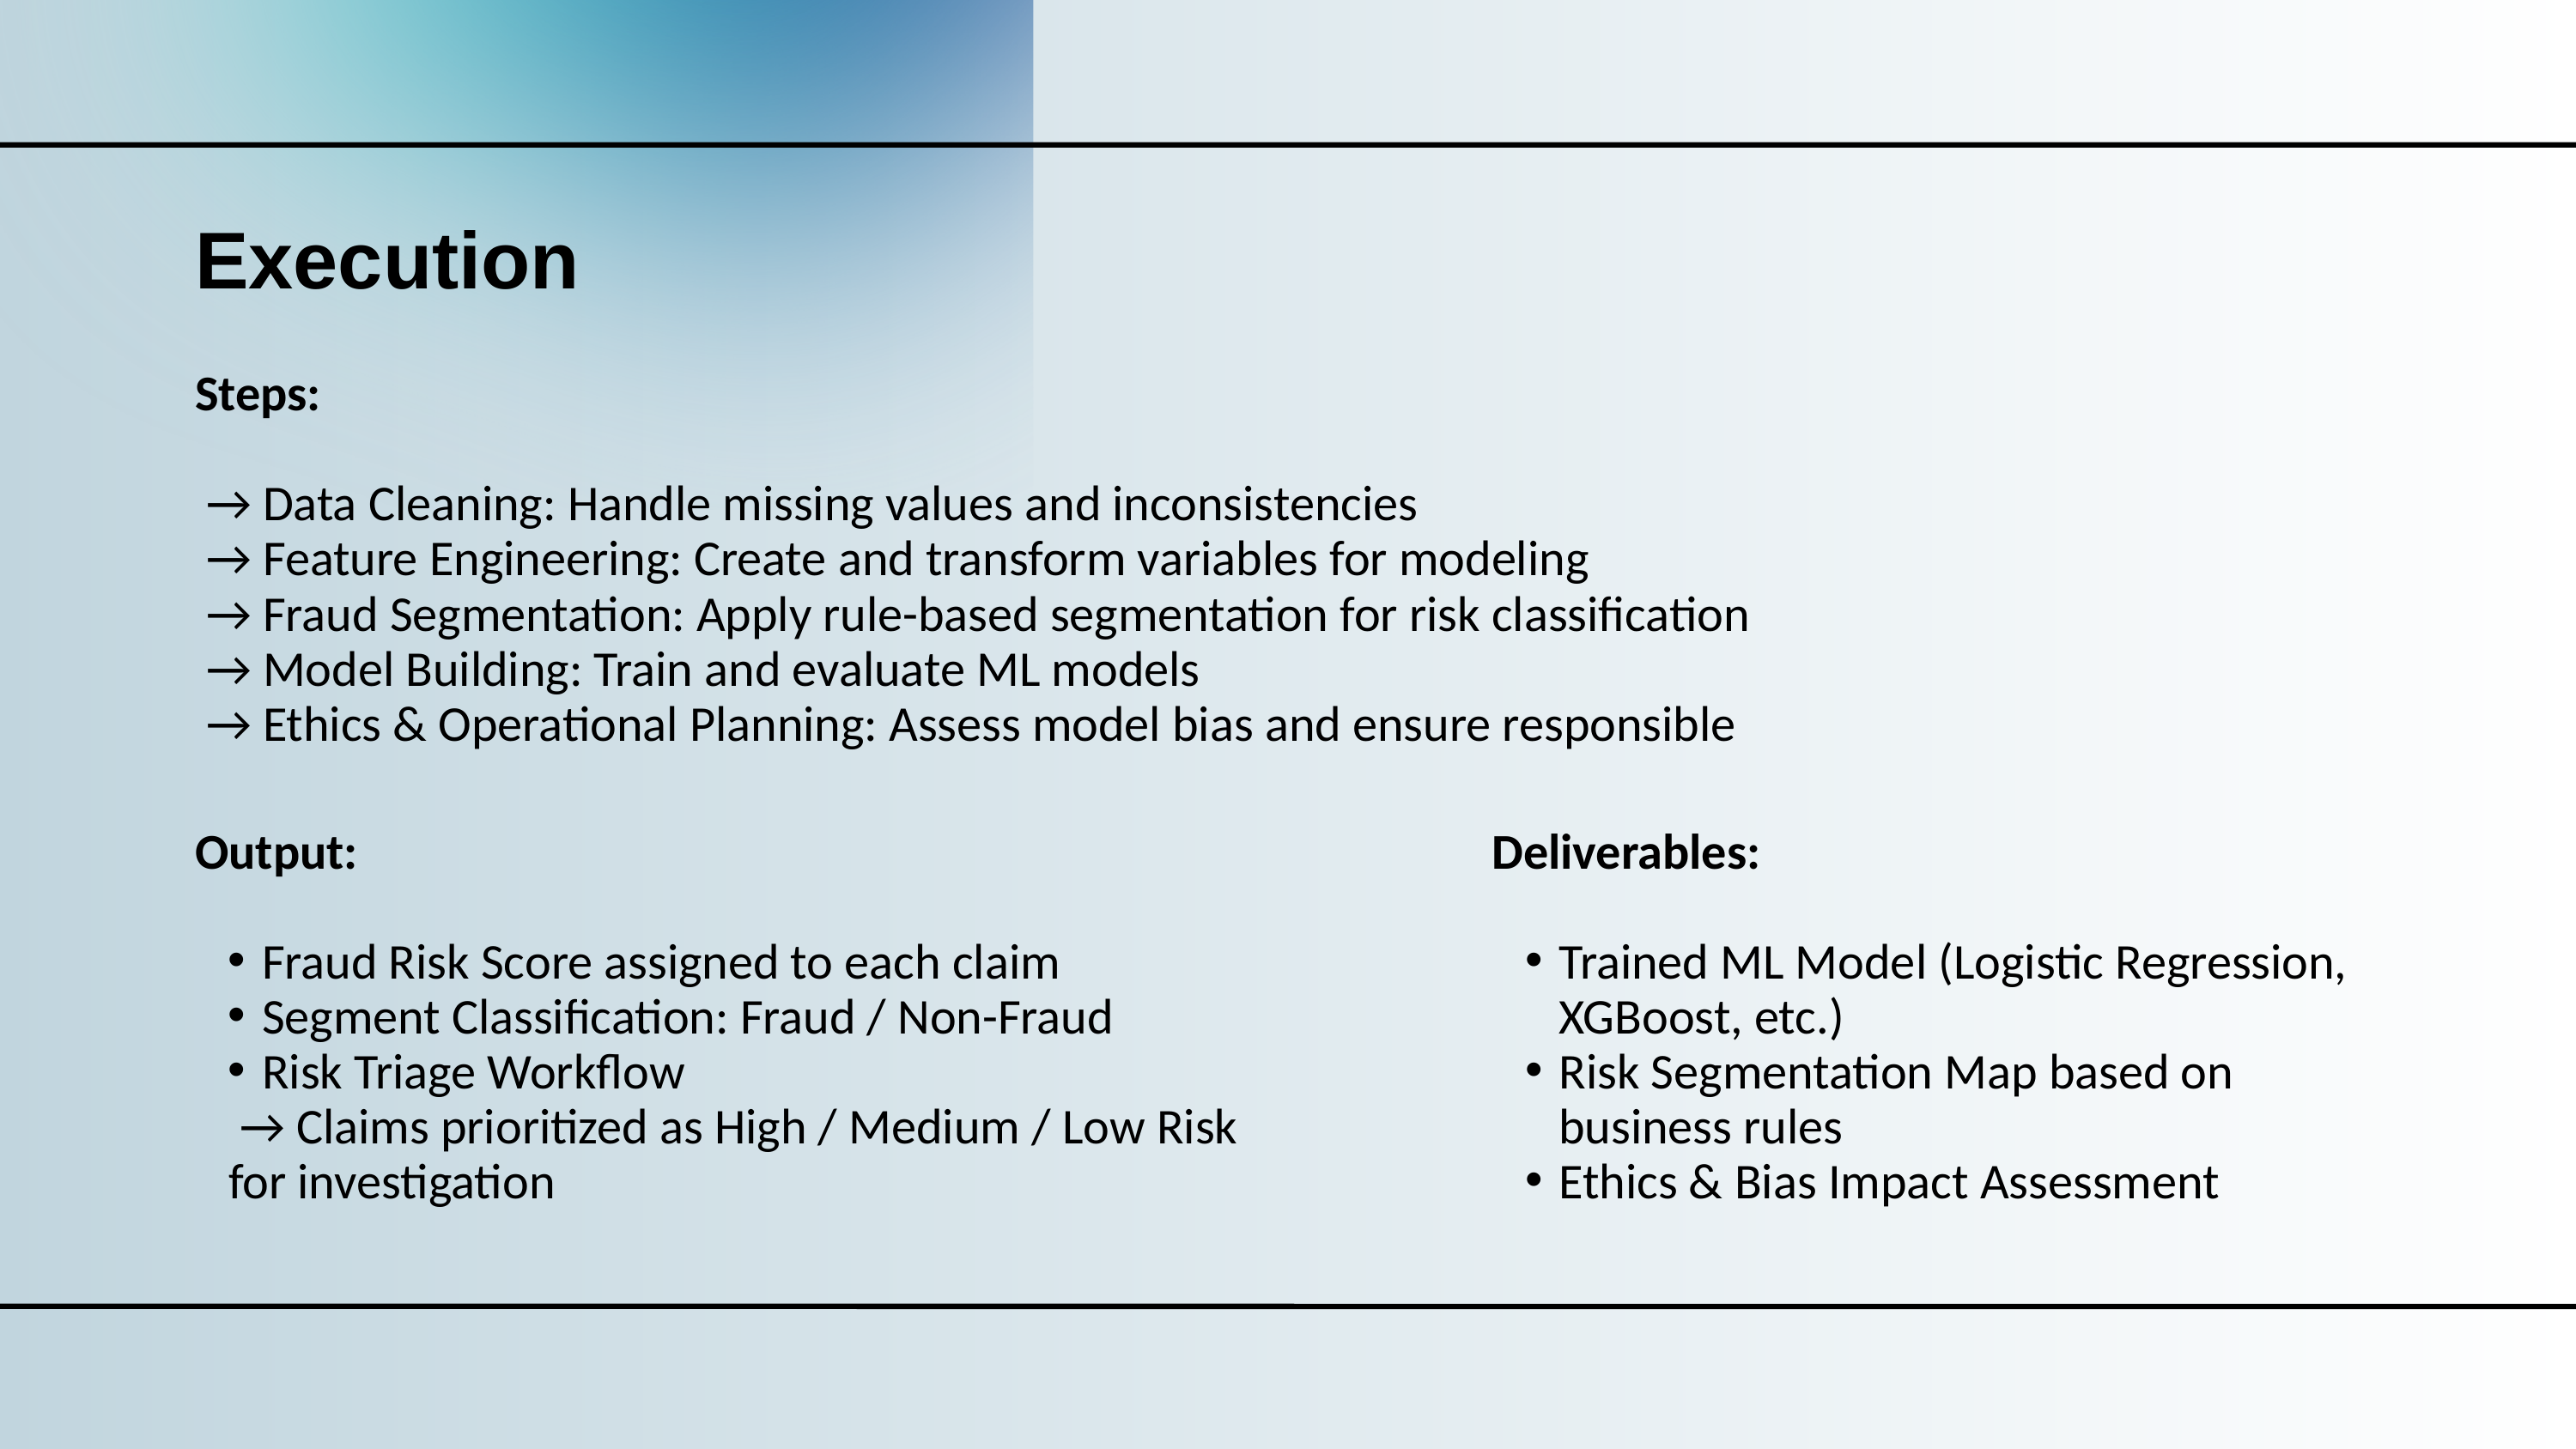

Execution
Steps:

 → Data Cleaning: Handle missing values and inconsistencies
 → Feature Engineering: Create and transform variables for modeling
 → Fraud Segmentation: Apply rule-based segmentation for risk classification
 → Model Building: Train and evaluate ML models
 → Ethics & Operational Planning: Assess model bias and ensure responsible
Deliverables:

Trained ML Model (Logistic Regression, XGBoost, etc.)
Risk Segmentation Map based on business rules
Ethics & Bias Impact Assessment
Output:

Fraud Risk Score assigned to each claim
Segment Classification: Fraud / Non-Fraud
Risk Triage Workflow
 → Claims prioritized as High / Medium / Low Risk for investigation